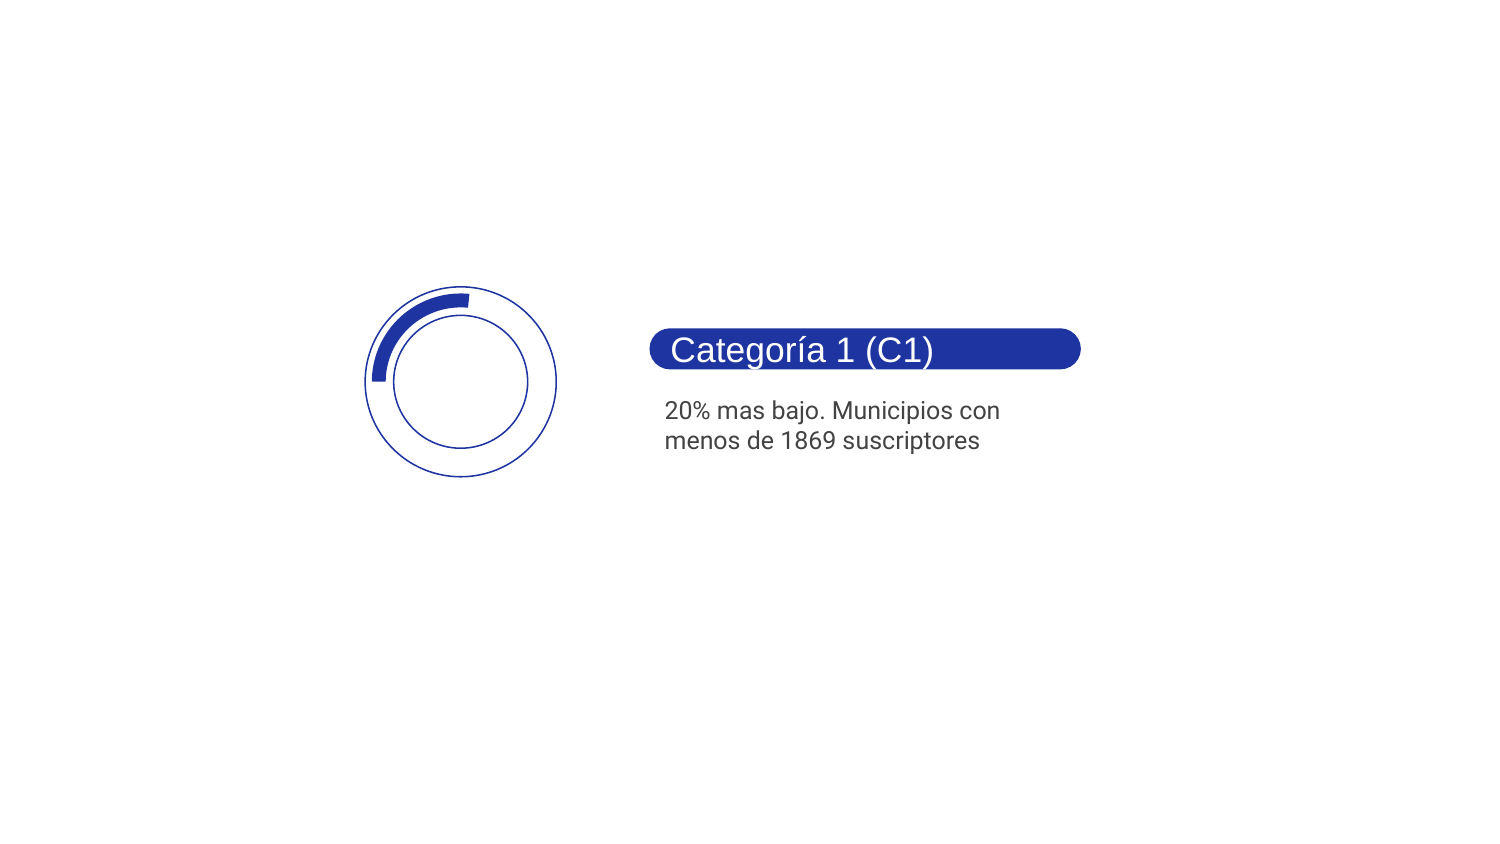

Categoría 1 (C1)
20% mas bajo. Municipios con menos de 1869 suscriptores
5026
Estrato 2
5026
Estrato 2
5026
Estrato 2
5026
Estrato 2
5026
Estrato 2